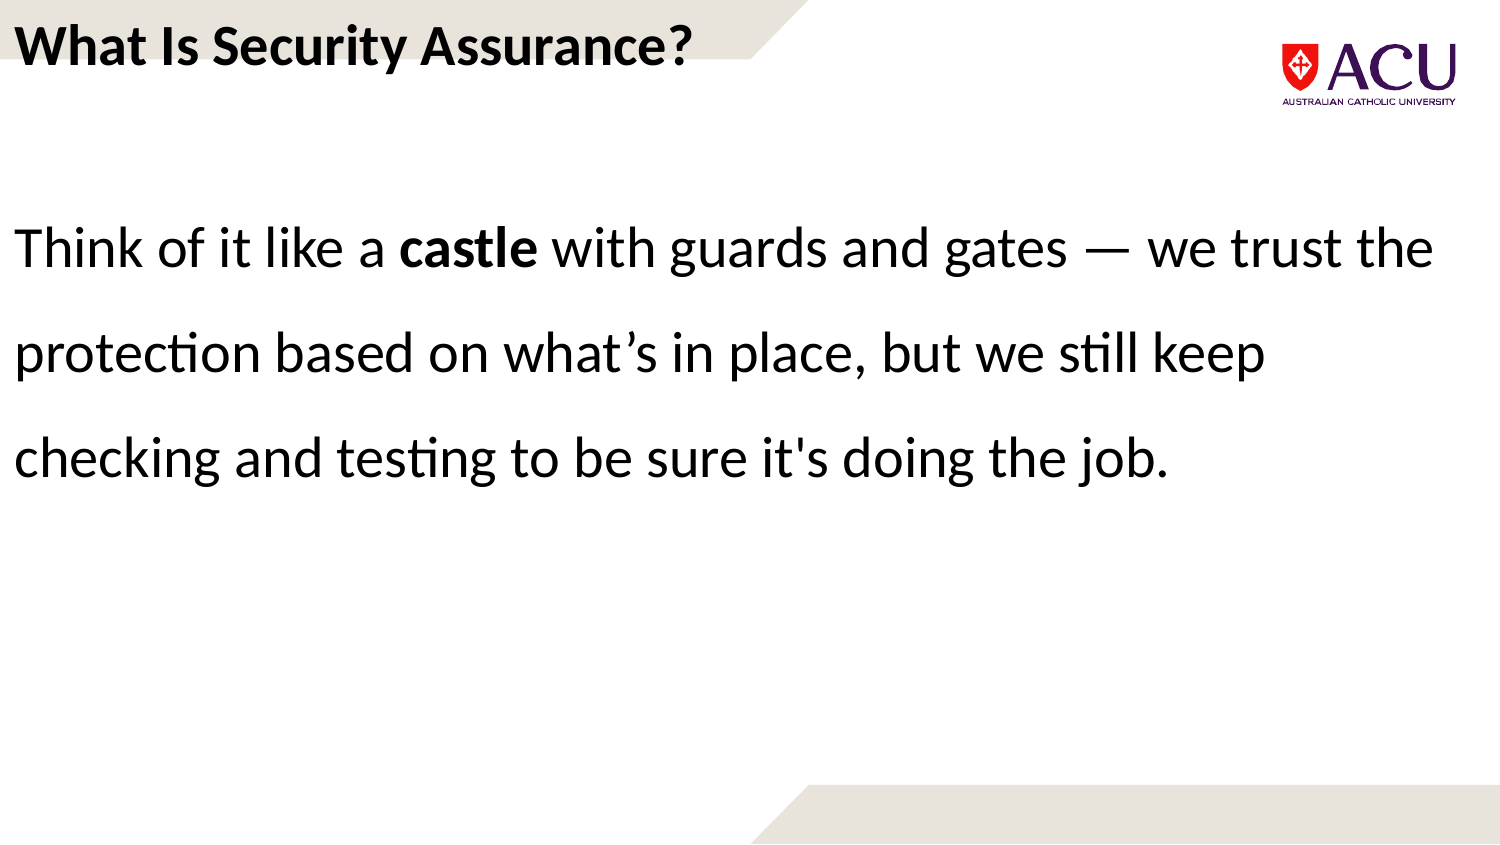

What Is Security Assurance?
Think of it like a castle with guards and gates — we trust the protection based on what’s in place, but we still keep checking and testing to be sure it's doing the job.